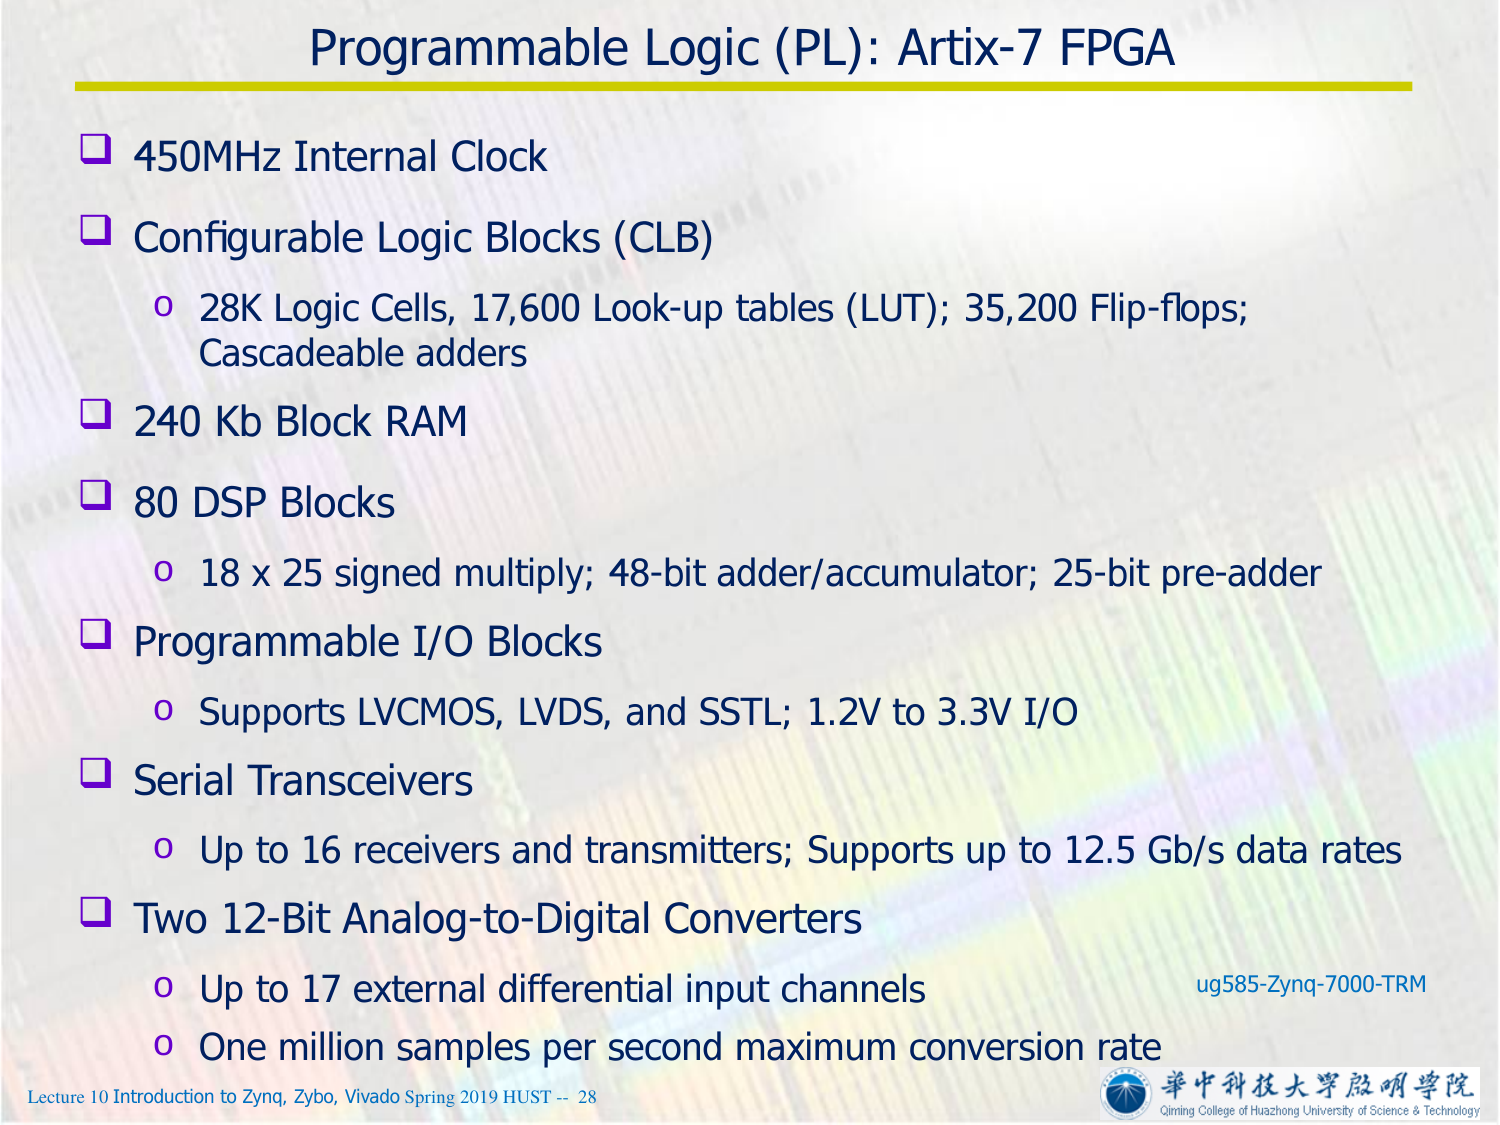

# Programmable Logic (PL): Artix-7 FPGA
450MHz Internal Clock
Configurable Logic Blocks (CLB)
28K Logic Cells, 17,600 Look-up tables (LUT); 35,200 Flip-flops; Cascadeable adders
240 Kb Block RAM
80 DSP Blocks
18 x 25 signed multiply; 48-bit adder/accumulator; 25-bit pre-adder
Programmable I/O Blocks
Supports LVCMOS, LVDS, and SSTL; 1.2V to 3.3V I/O
Serial Transceivers
Up to 16 receivers and transmitters; Supports up to 12.5 Gb/s data rates
Two 12-Bit Analog-to-Digital Converters
Up to 17 external differential input channels
One million samples per second maximum conversion rate
ug585-Zynq-7000-TRM